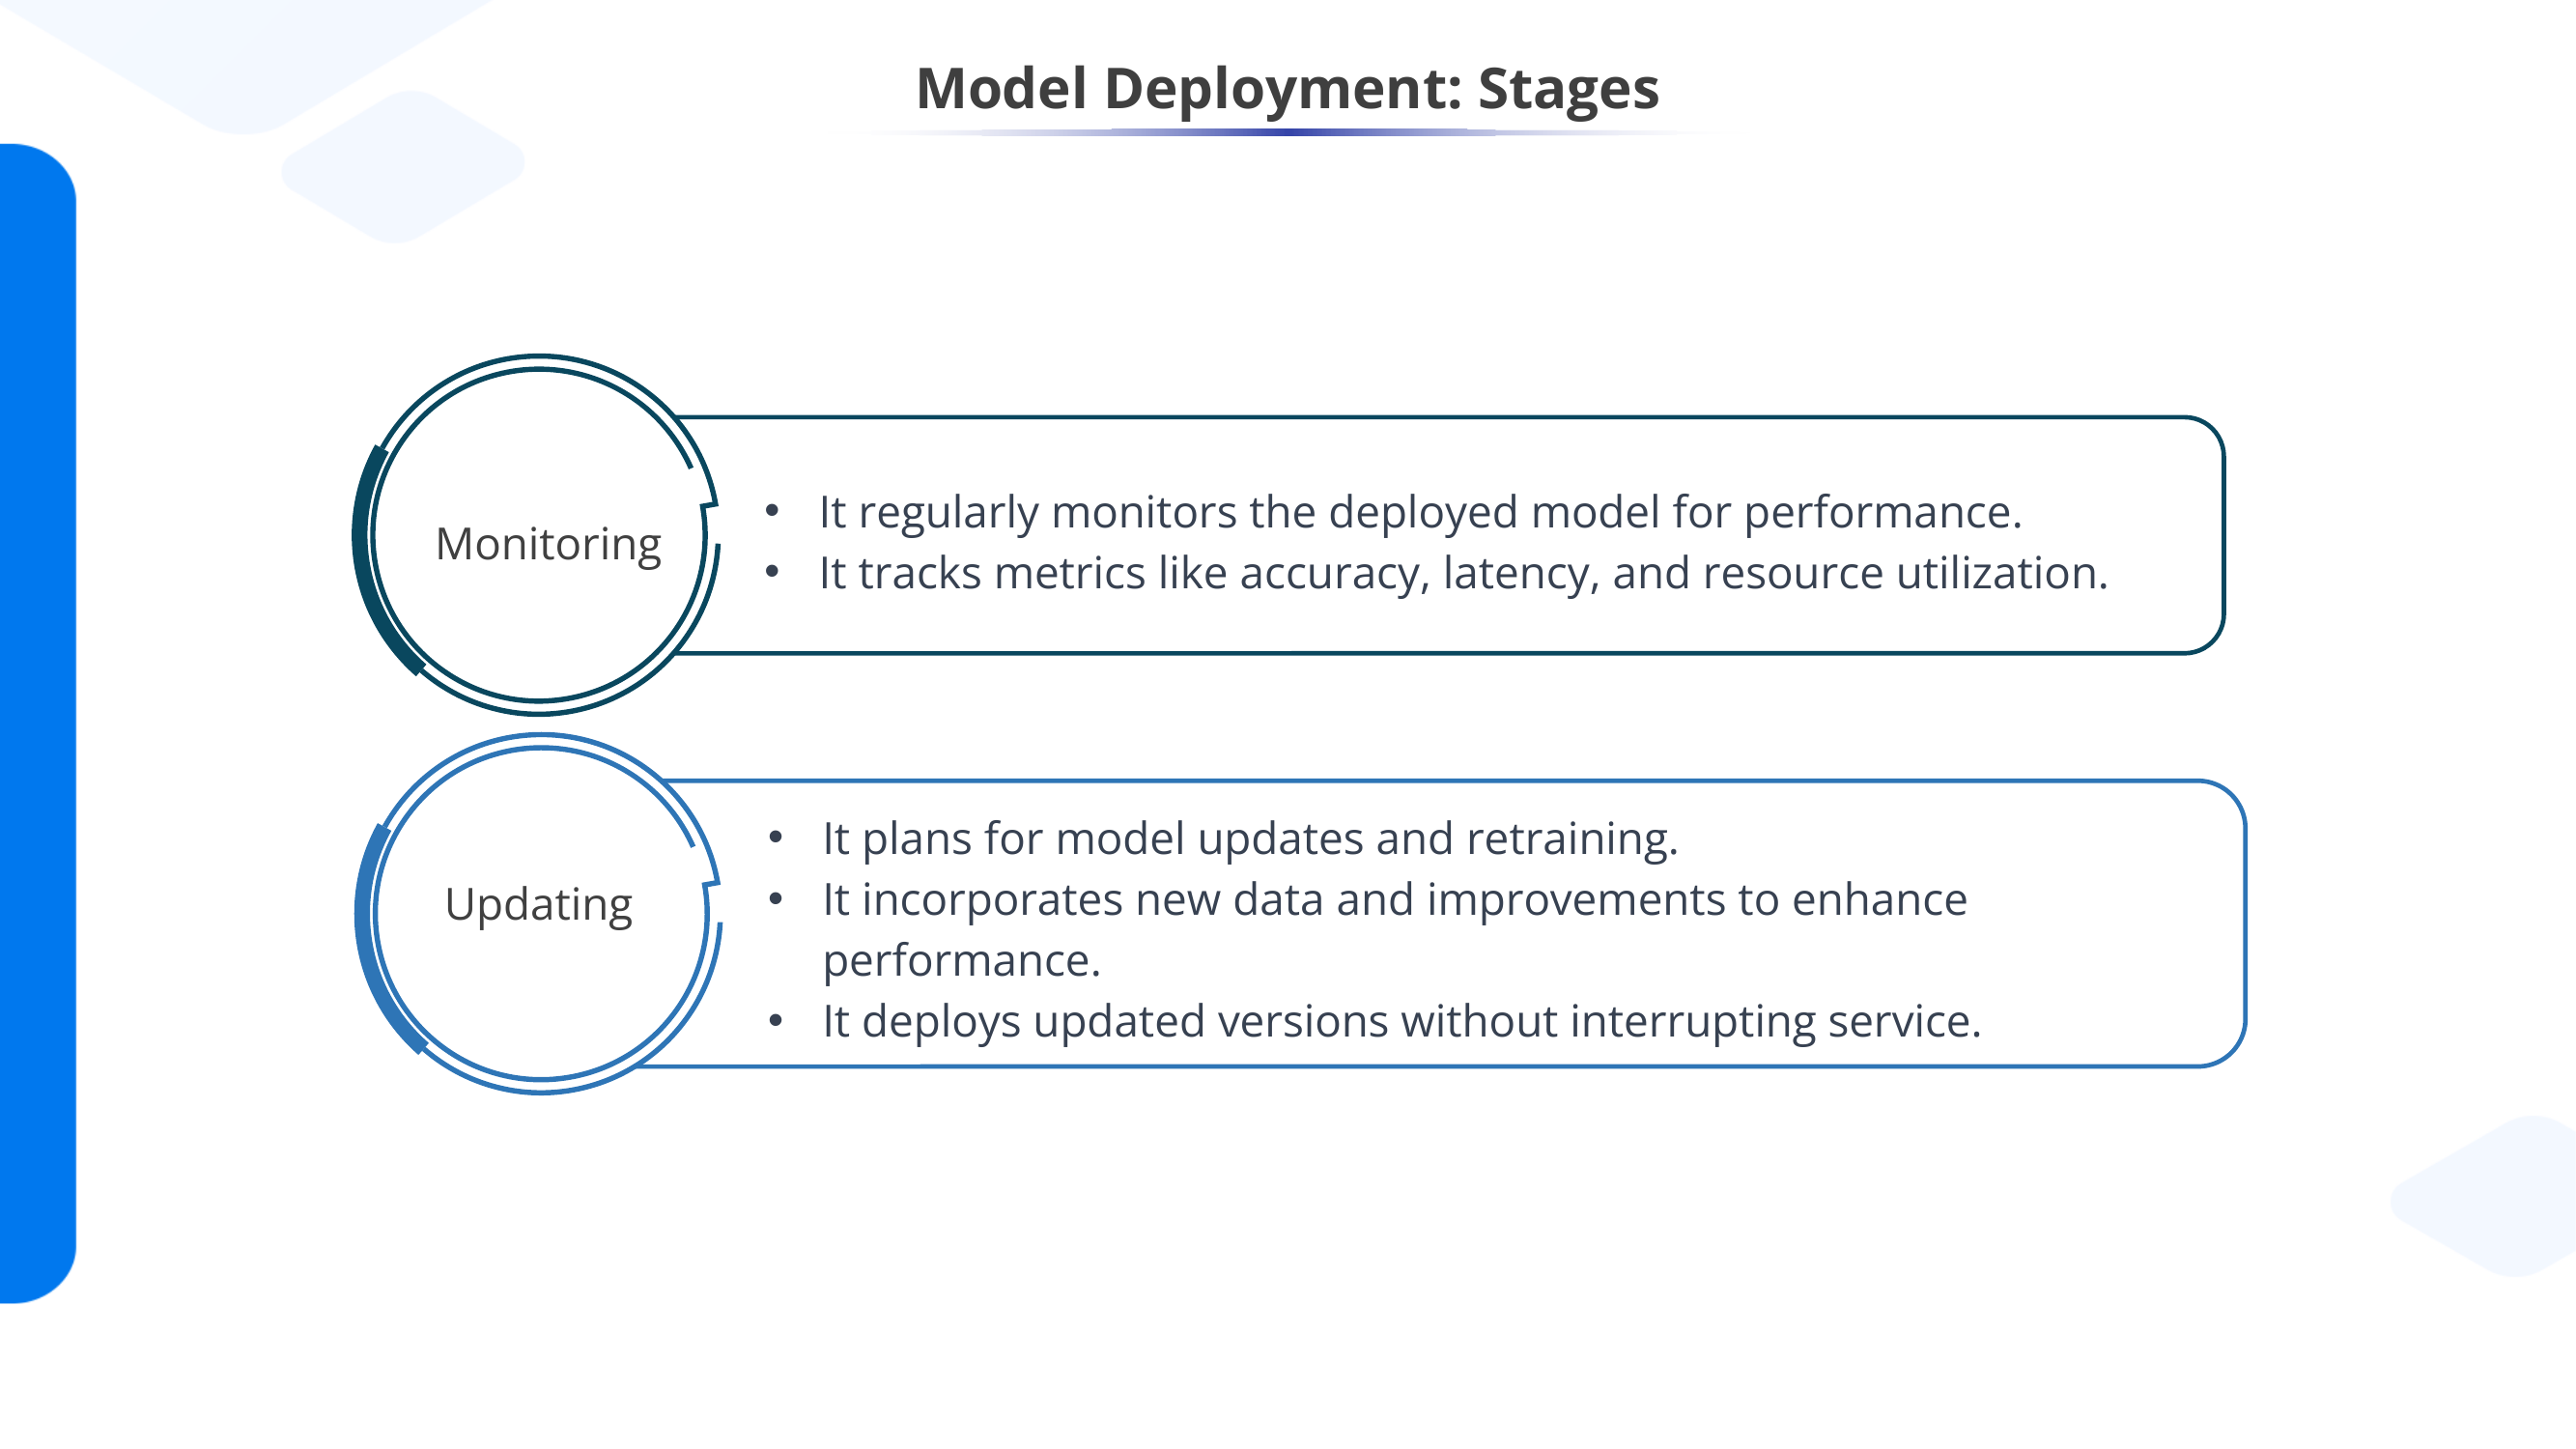

# Model Deployment: Stages

It regularly monitors the deployed model for performance.
It tracks metrics like accuracy, latency, and resource utilization.
Monitoring

It plans for model updates and retraining.
It incorporates new data and improvements to enhance performance.
It deploys updated versions without interrupting service.
Updating